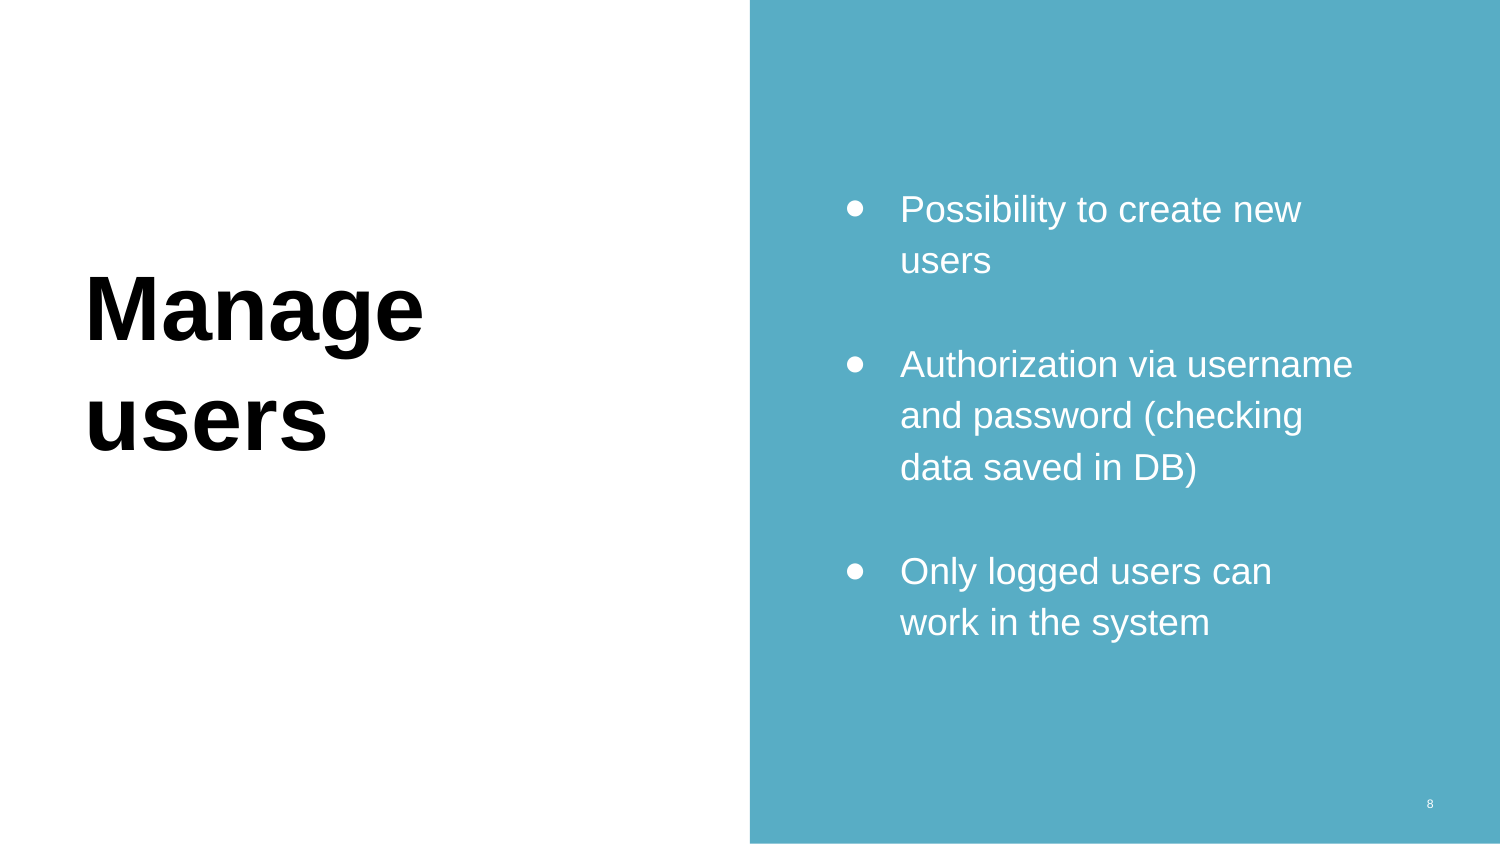

Possibility to create new users

Authorization via username and password (checking data saved in DB)

Only logged users can work in the system
# Manage users
8